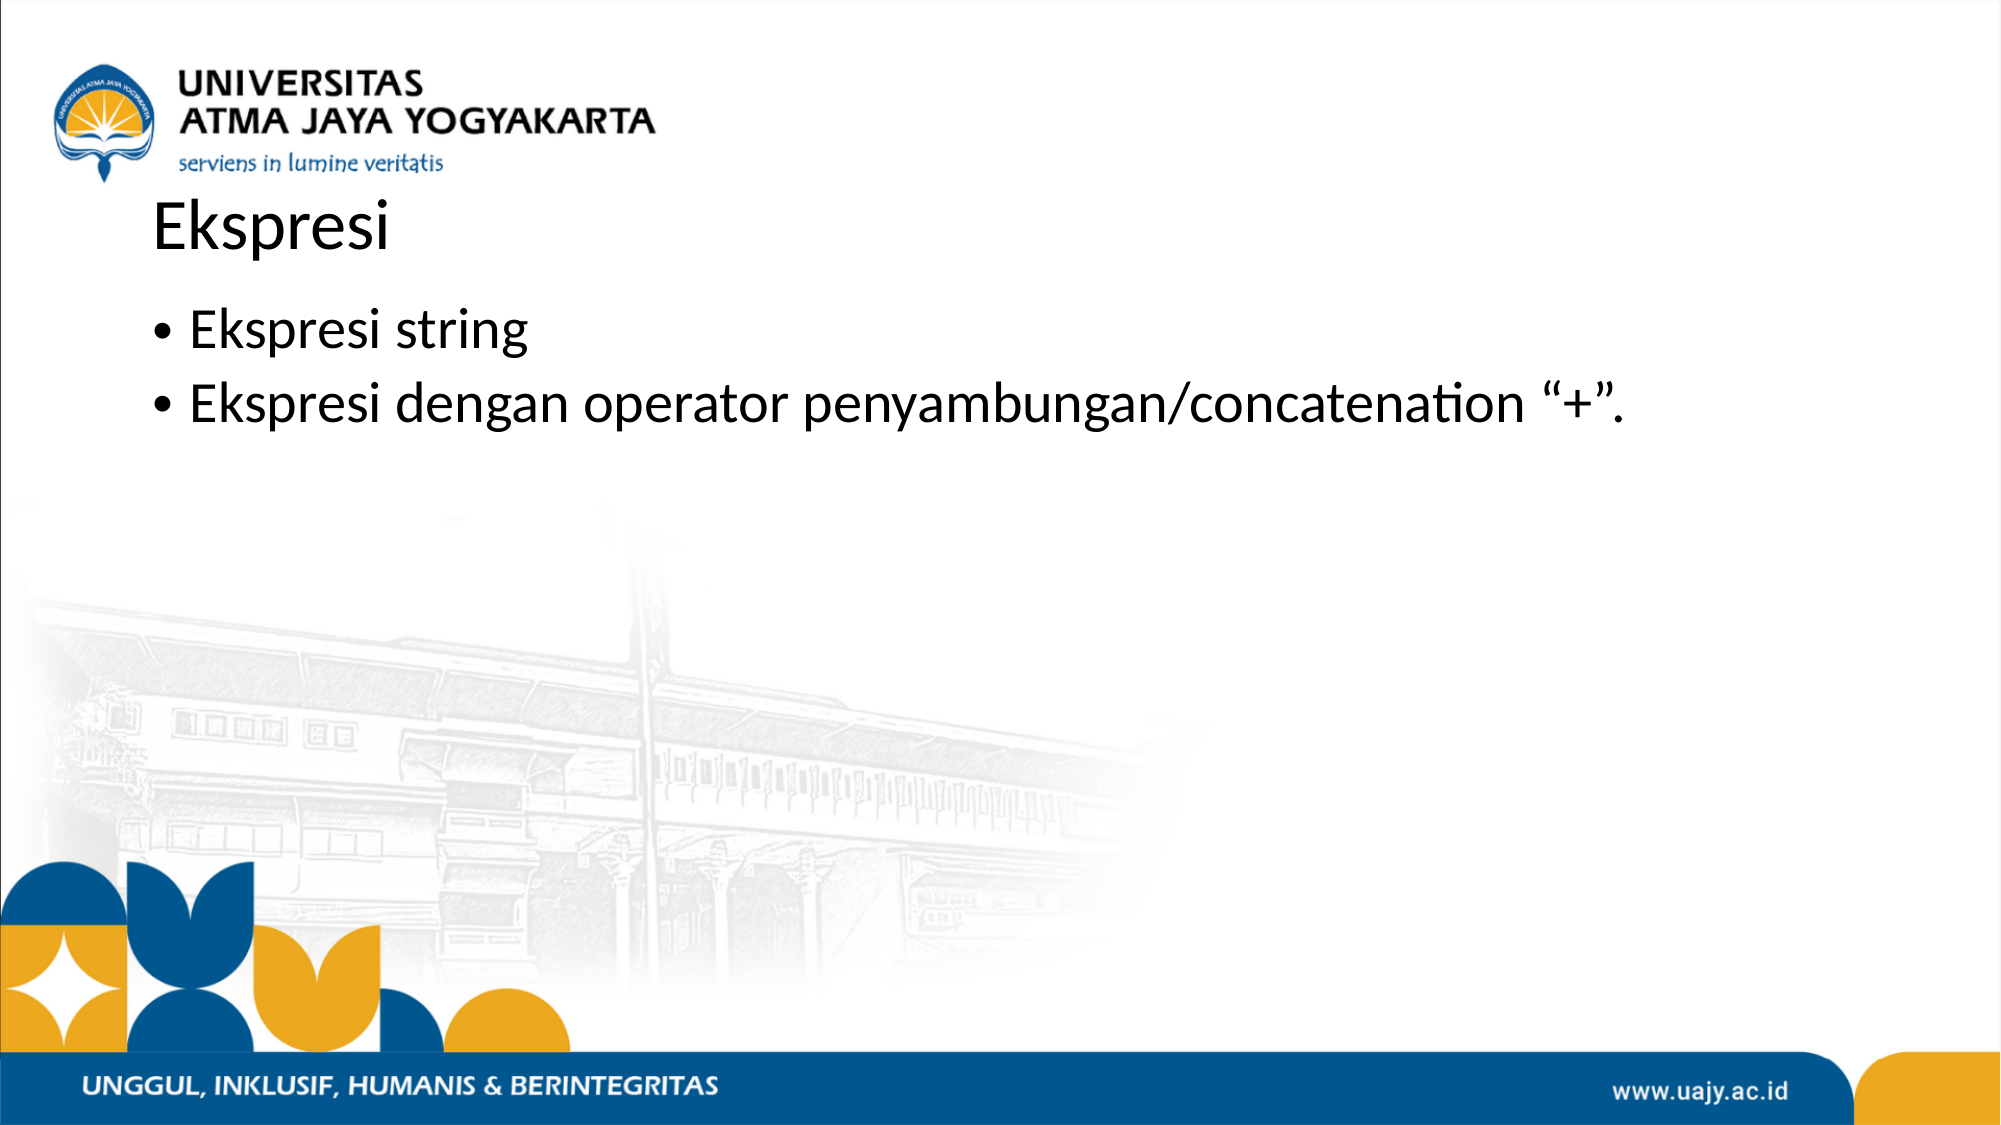

# Ekspresi
Ekspresi string
Ekspresi dengan operator penyambungan/concatenation “+”.